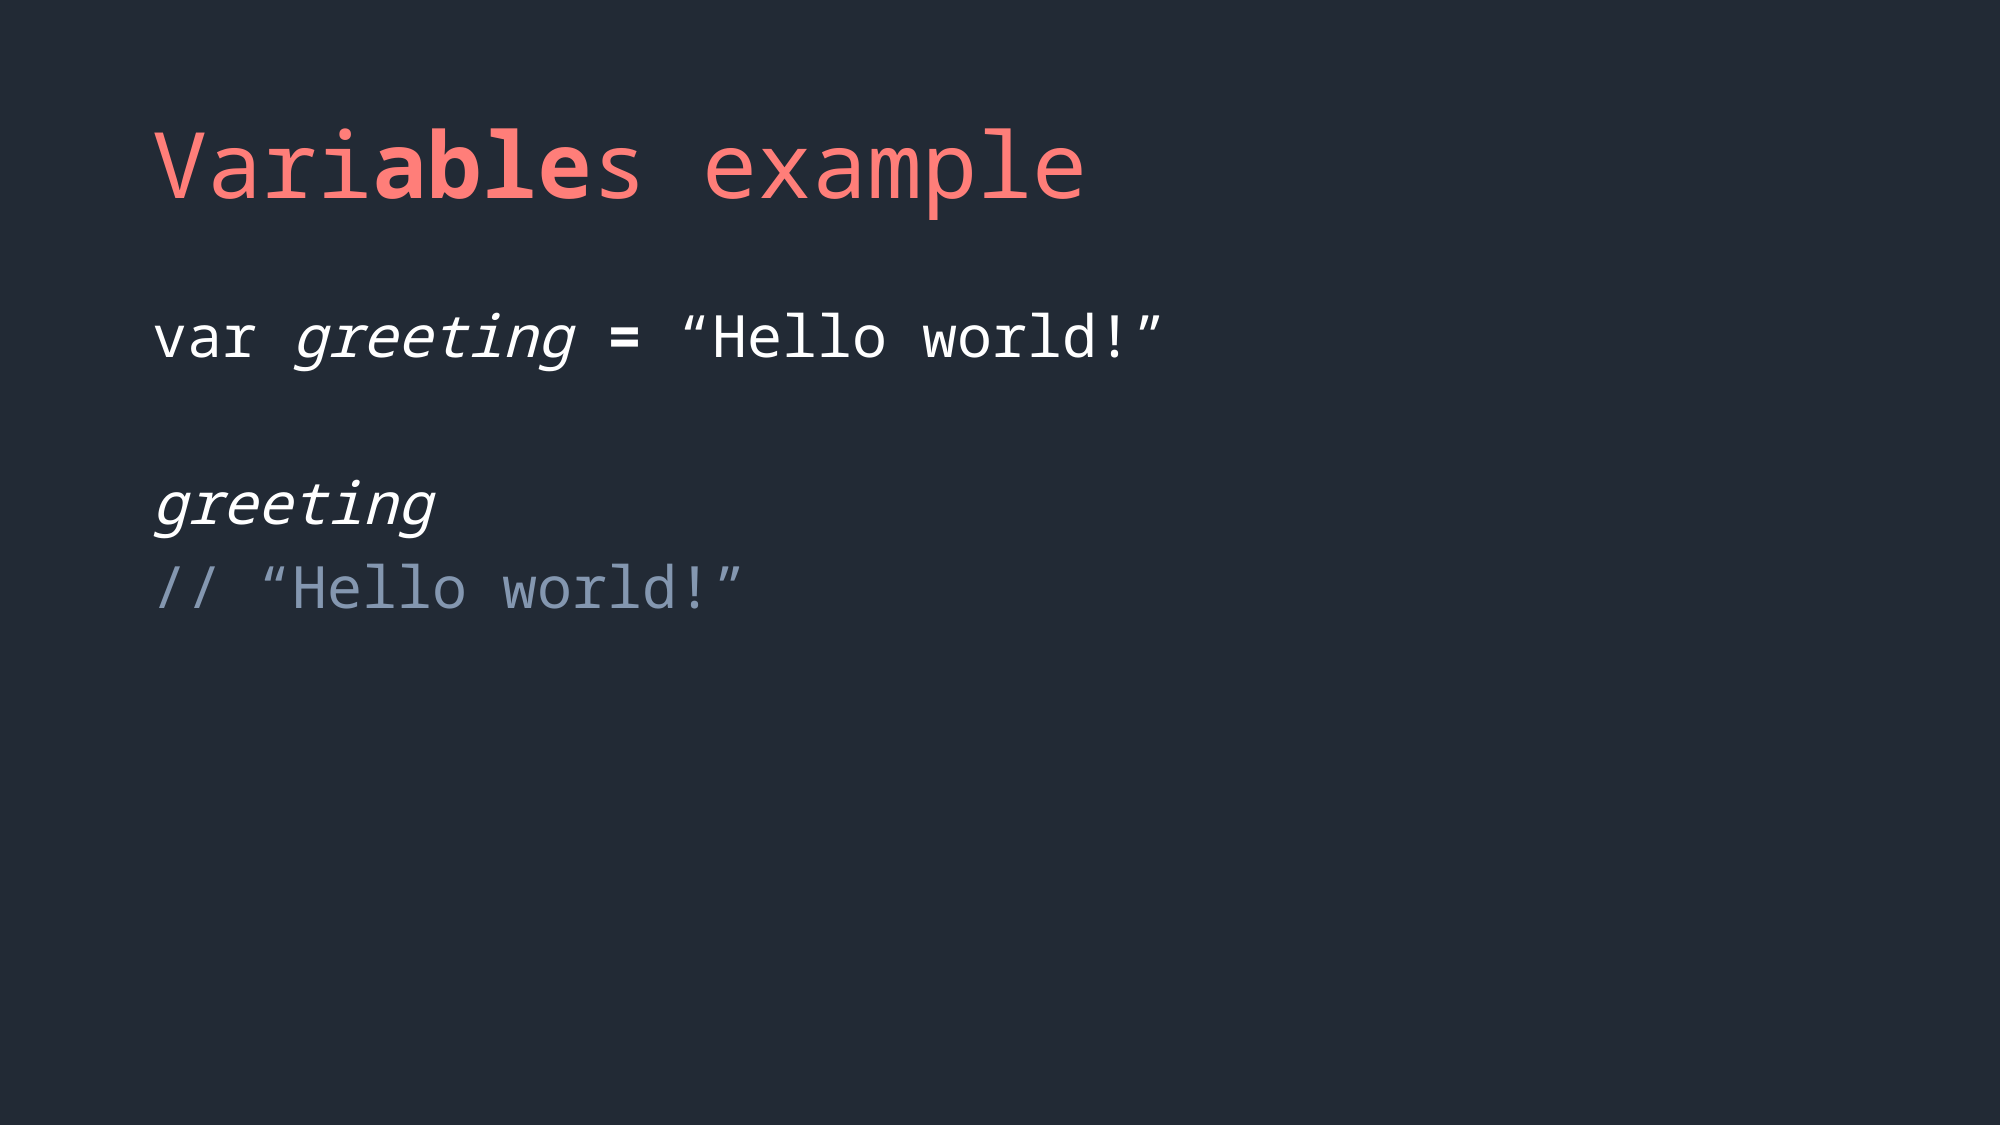

# Variables example
var greeting = “Hello world!”

greeting
// “Hello world!”